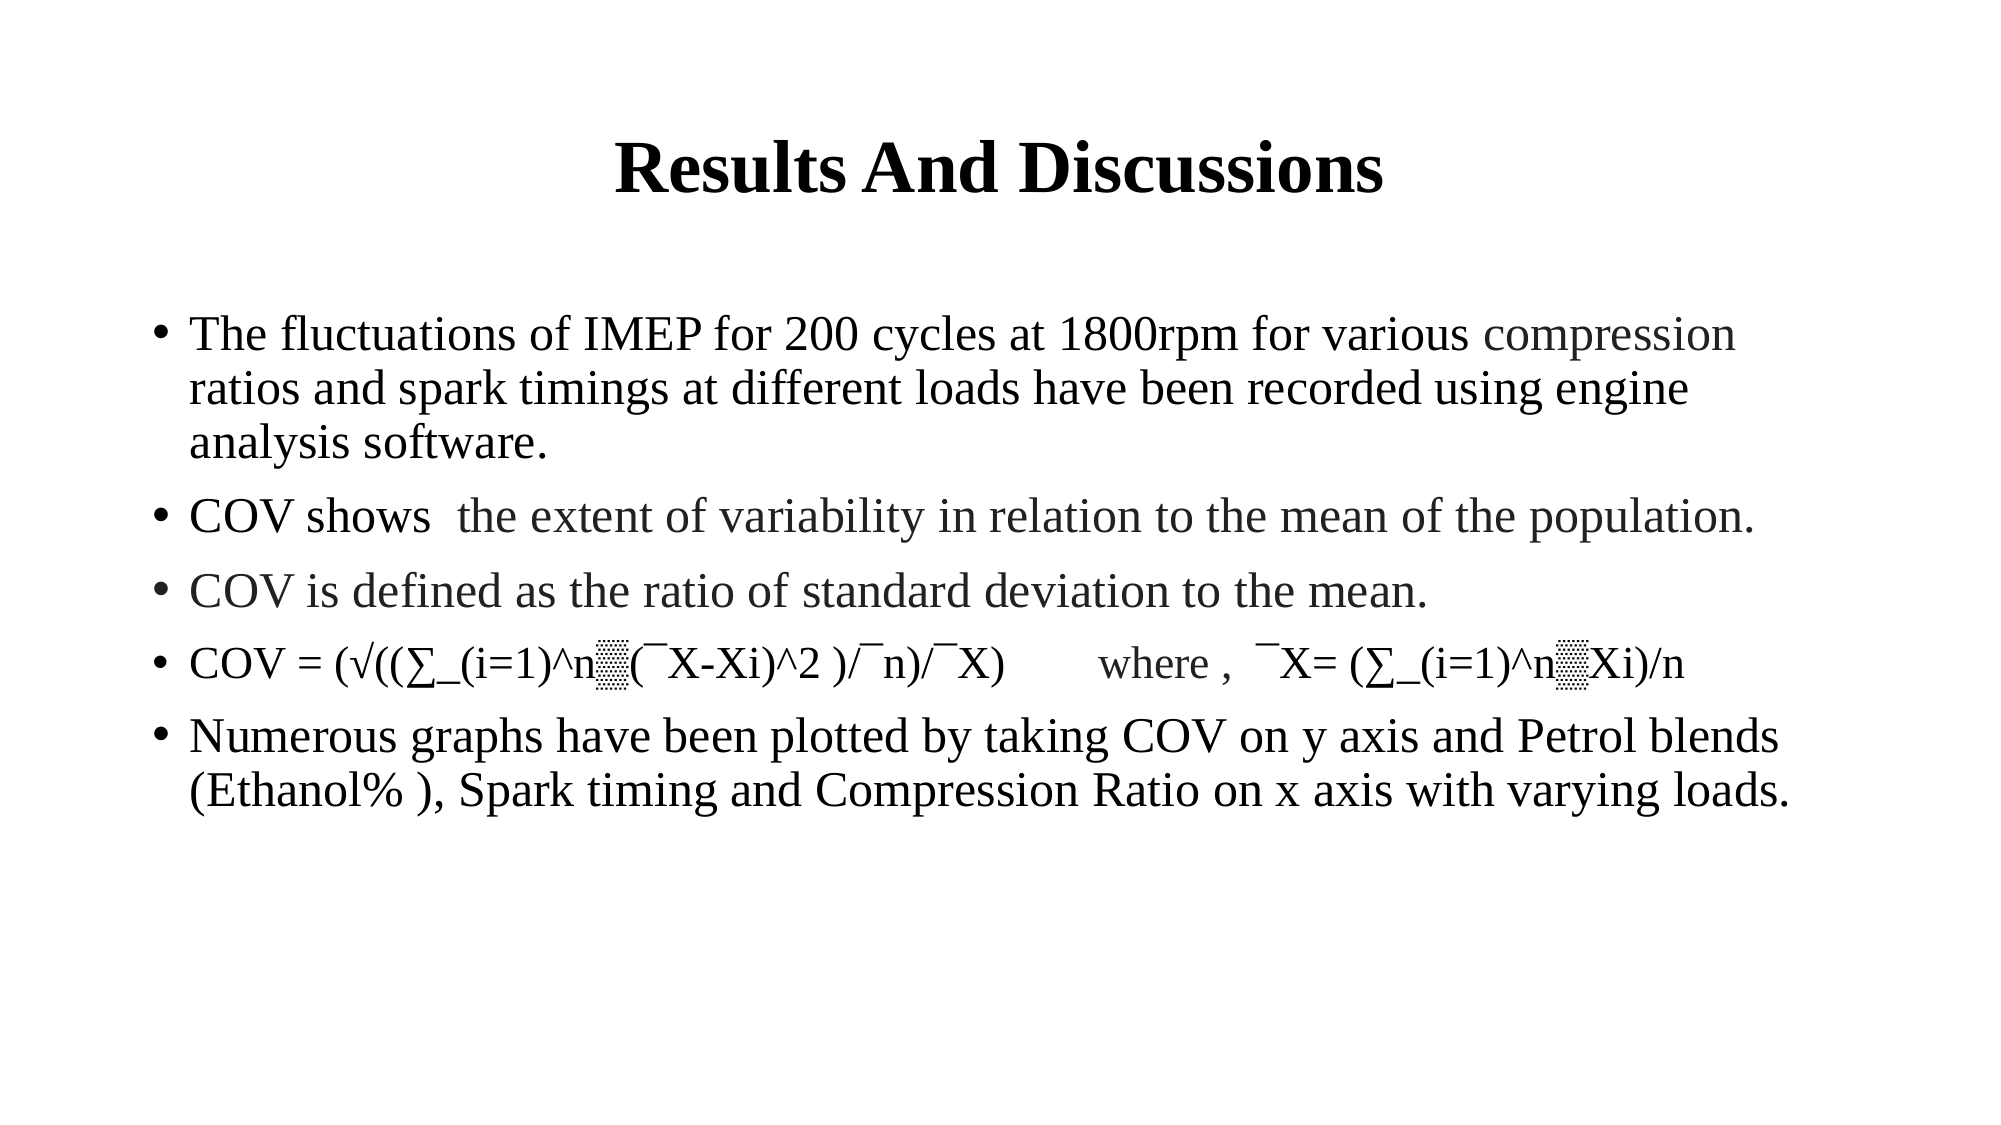

# Results And Discussions
The fluctuations of IMEP for 200 cycles at 1800rpm for various compression ratios and spark timings at different loads have been recorded using engine analysis software.
COV shows  the extent of variability in relation to the mean of the population.
COV is defined as the ratio of standard deviation to the mean.
COV = (√((∑_(i=1)^n▒(¯X-Xi)^2 )/¯n)/¯X)        where ,  ¯X= (∑_(i=1)^n▒Xi)/n
Numerous graphs have been plotted by taking COV on y axis and Petrol blends (Ethanol% ), Spark timing and Compression Ratio on x axis with varying loads.